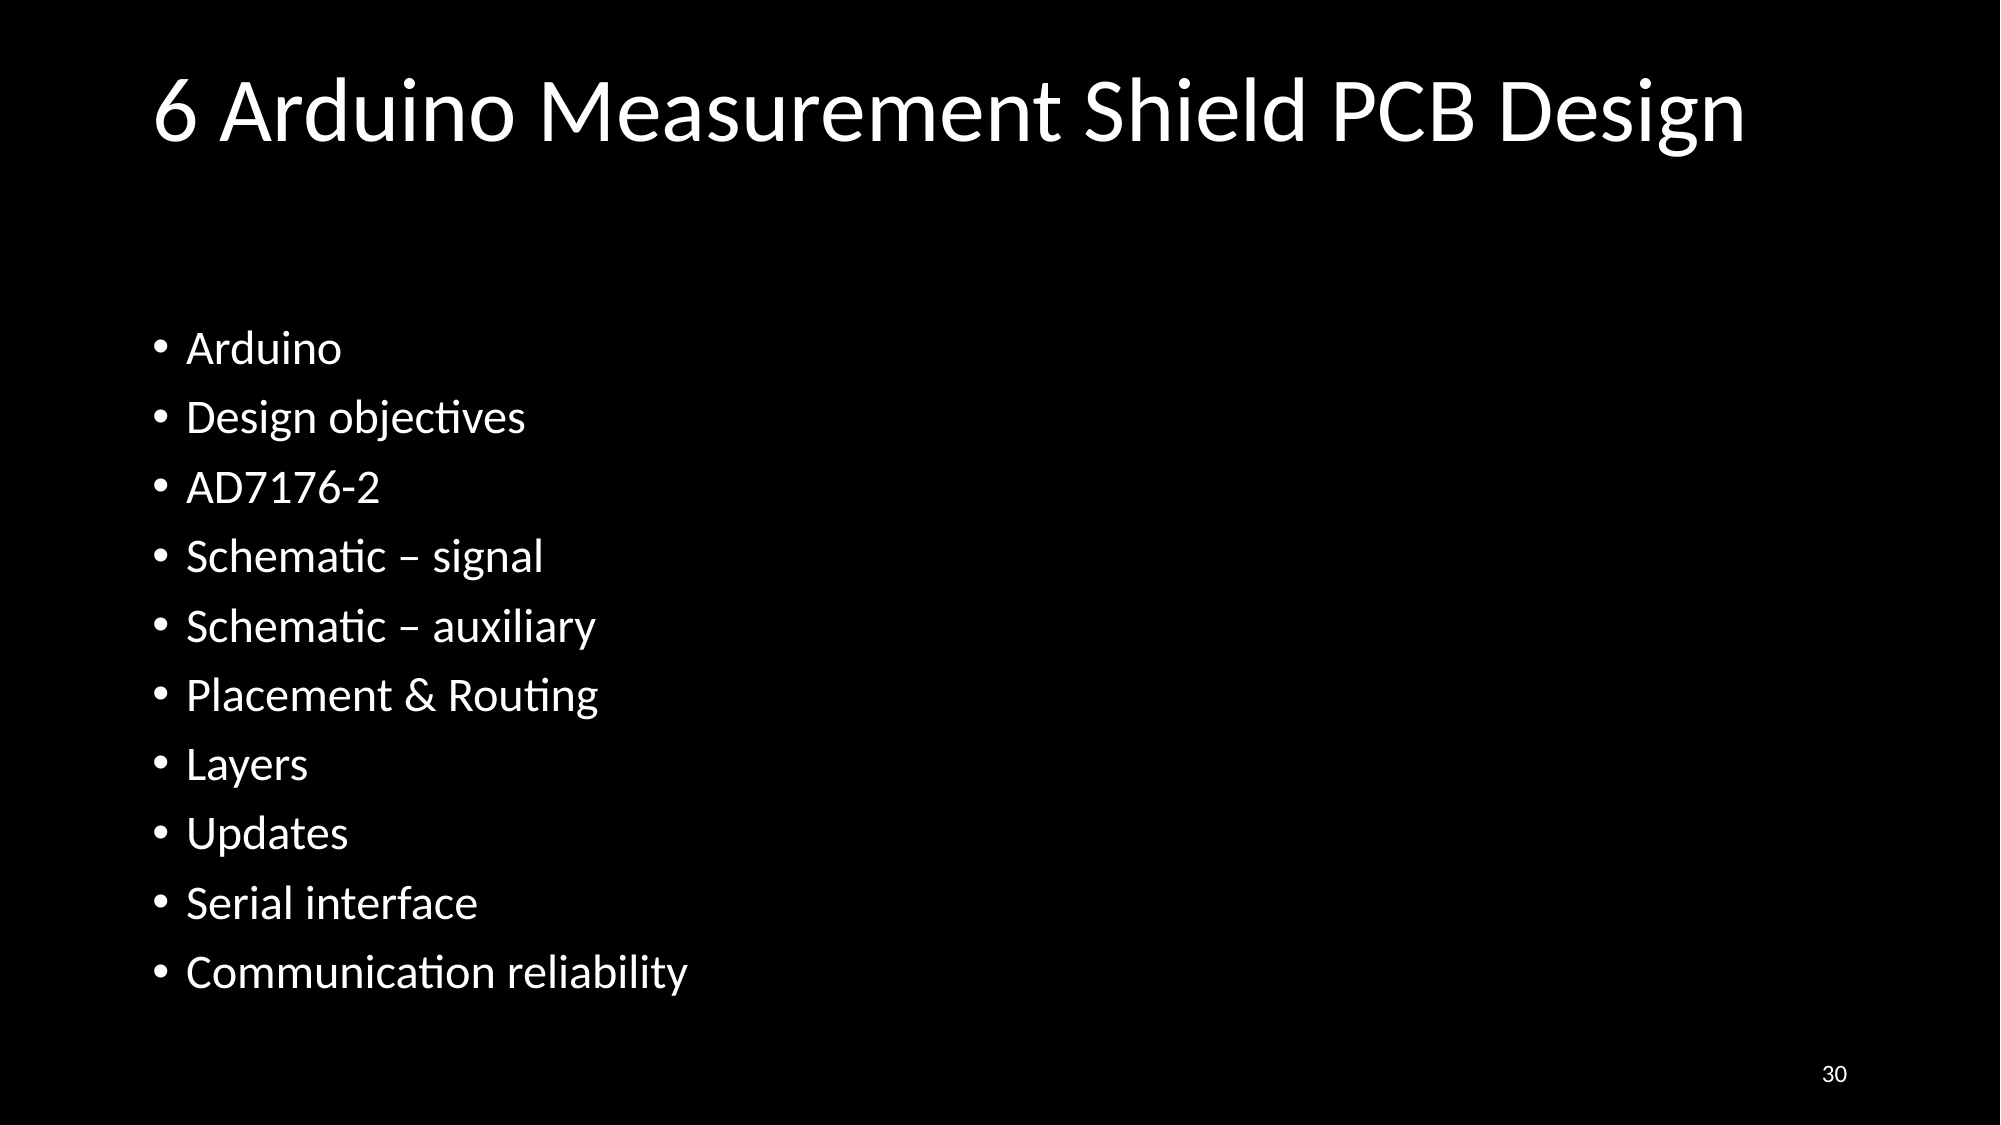

# 6 Arduino Measurement Shield PCB Design
Arduino
Design objectives
AD7176-2
Schematic – signal
Schematic – auxiliary
Placement & Routing
Layers
Updates
Serial interface
Communication reliability
30